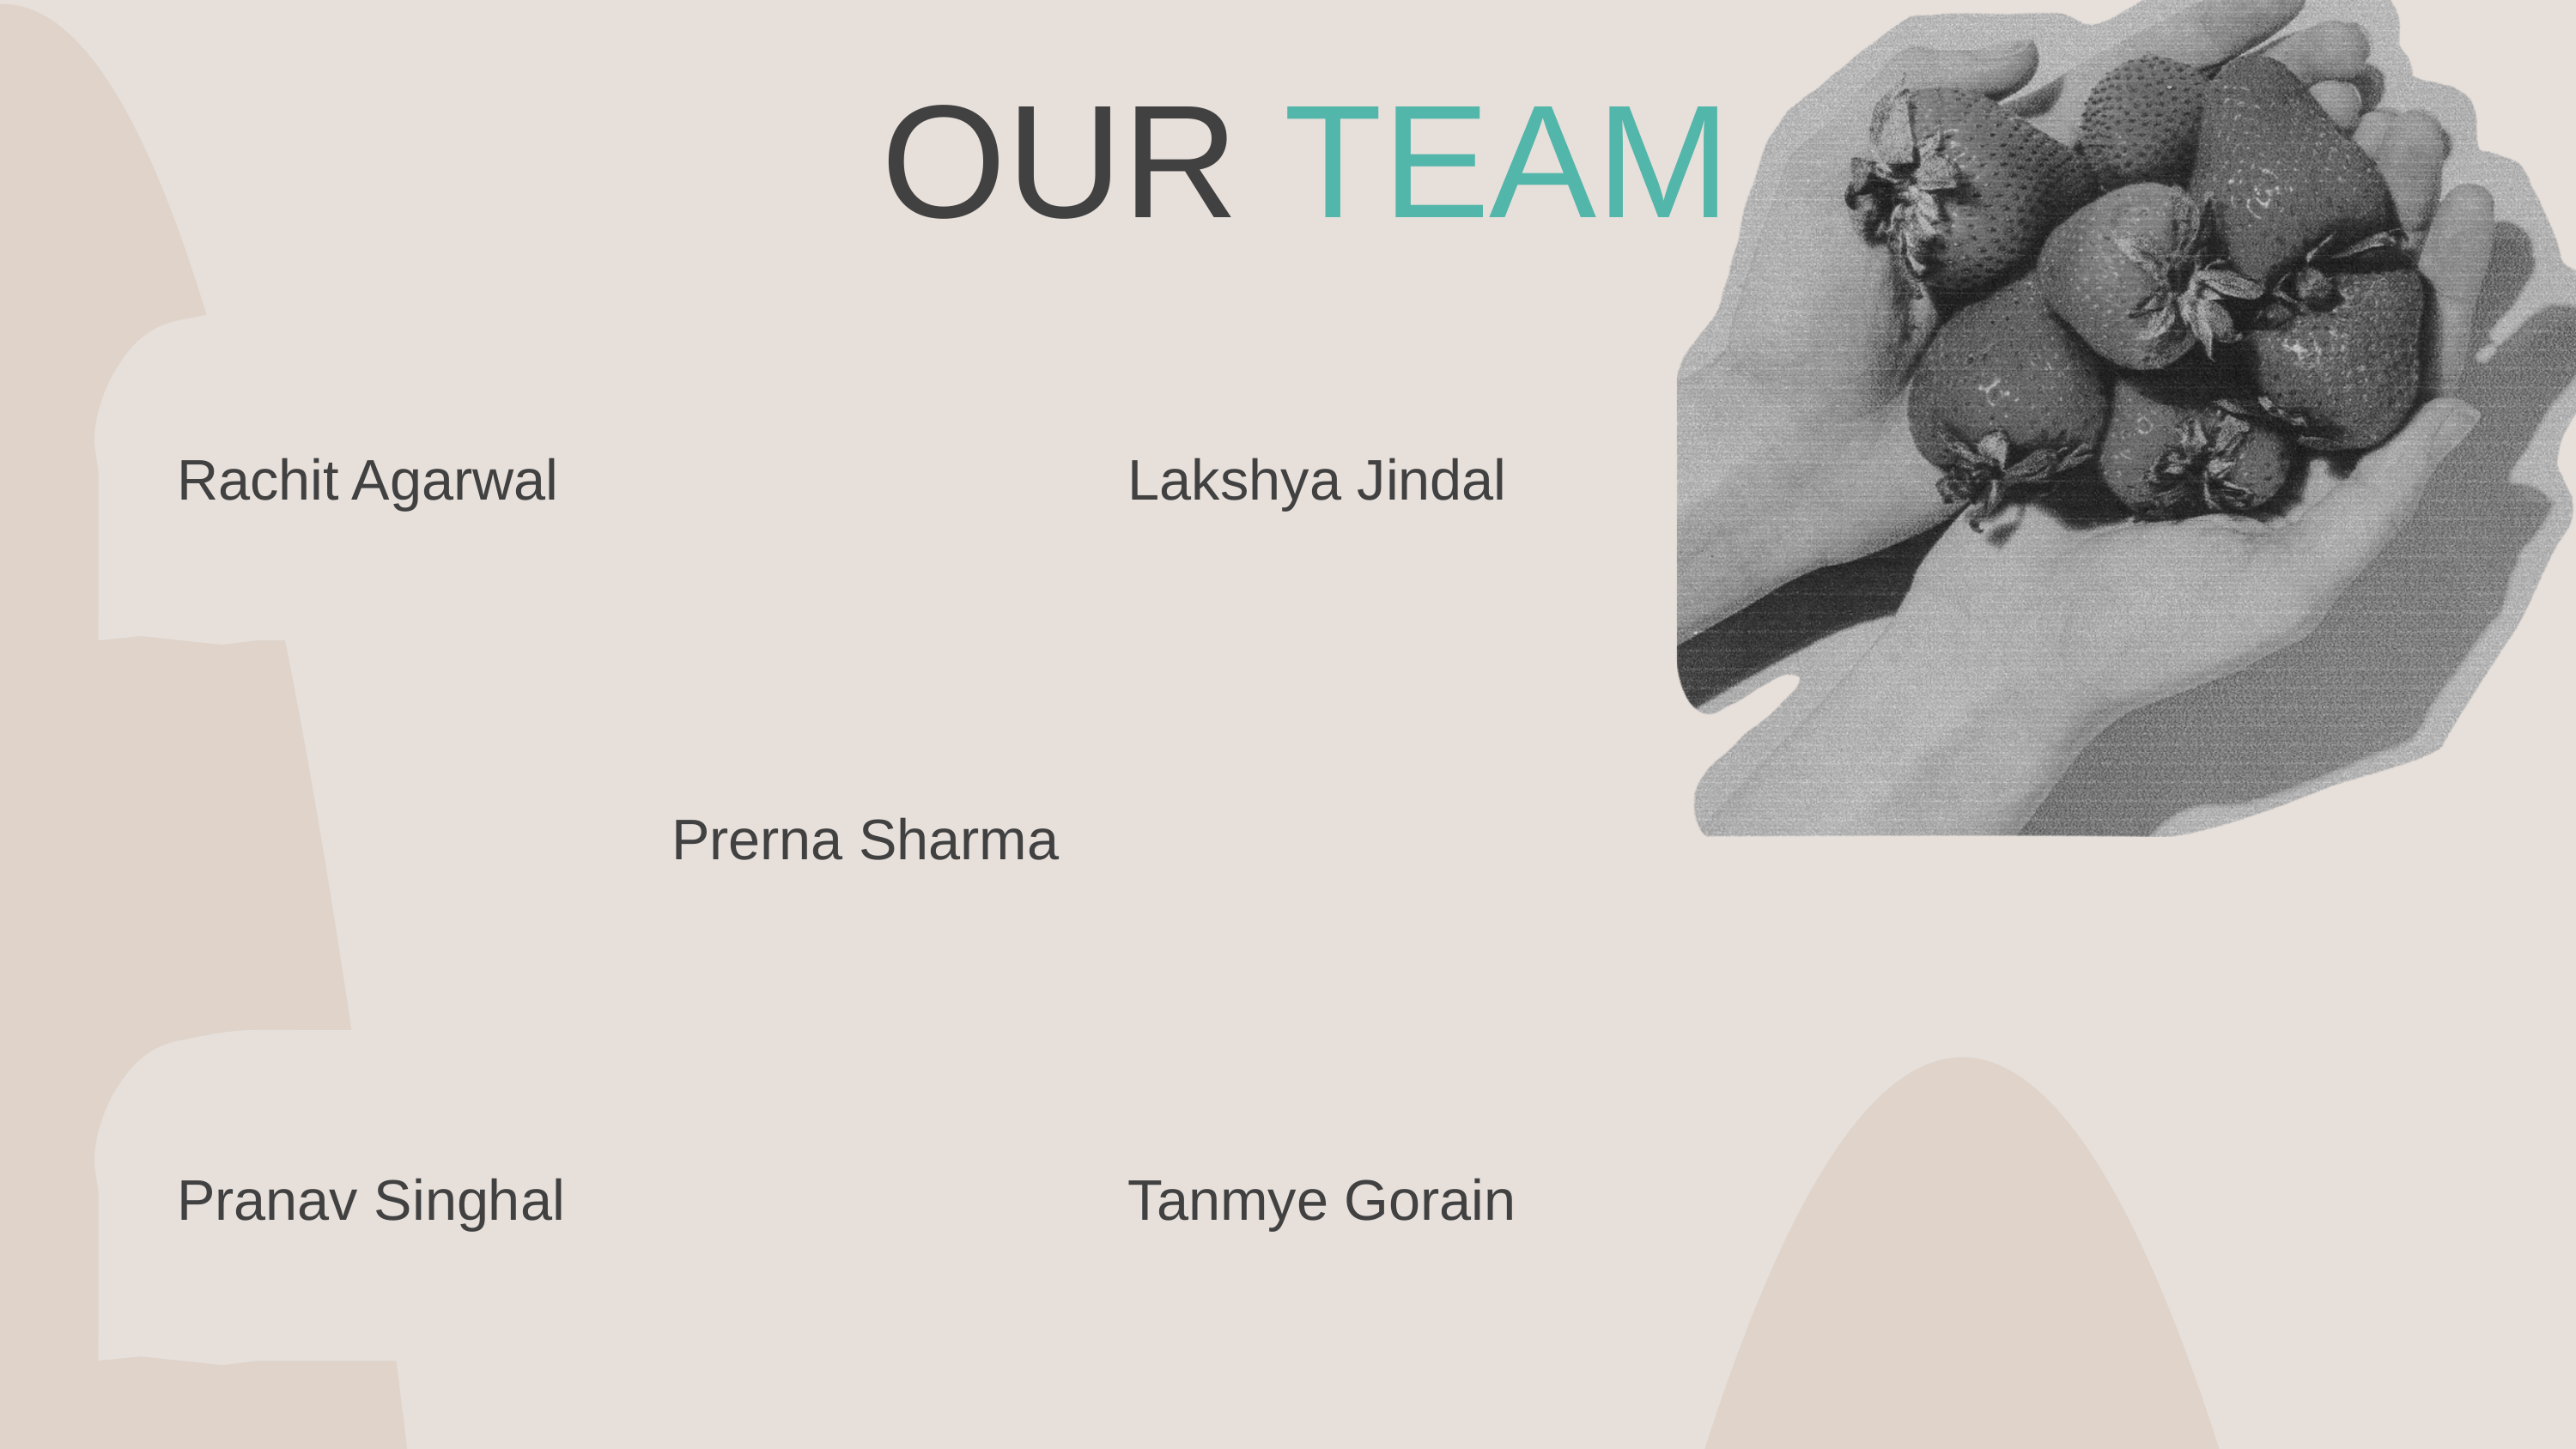

OUR TEAM

Rachit Agarwal

Lakshya Jindal

Prerna Sharma

Pranav Singhal

Tanmye Gorain